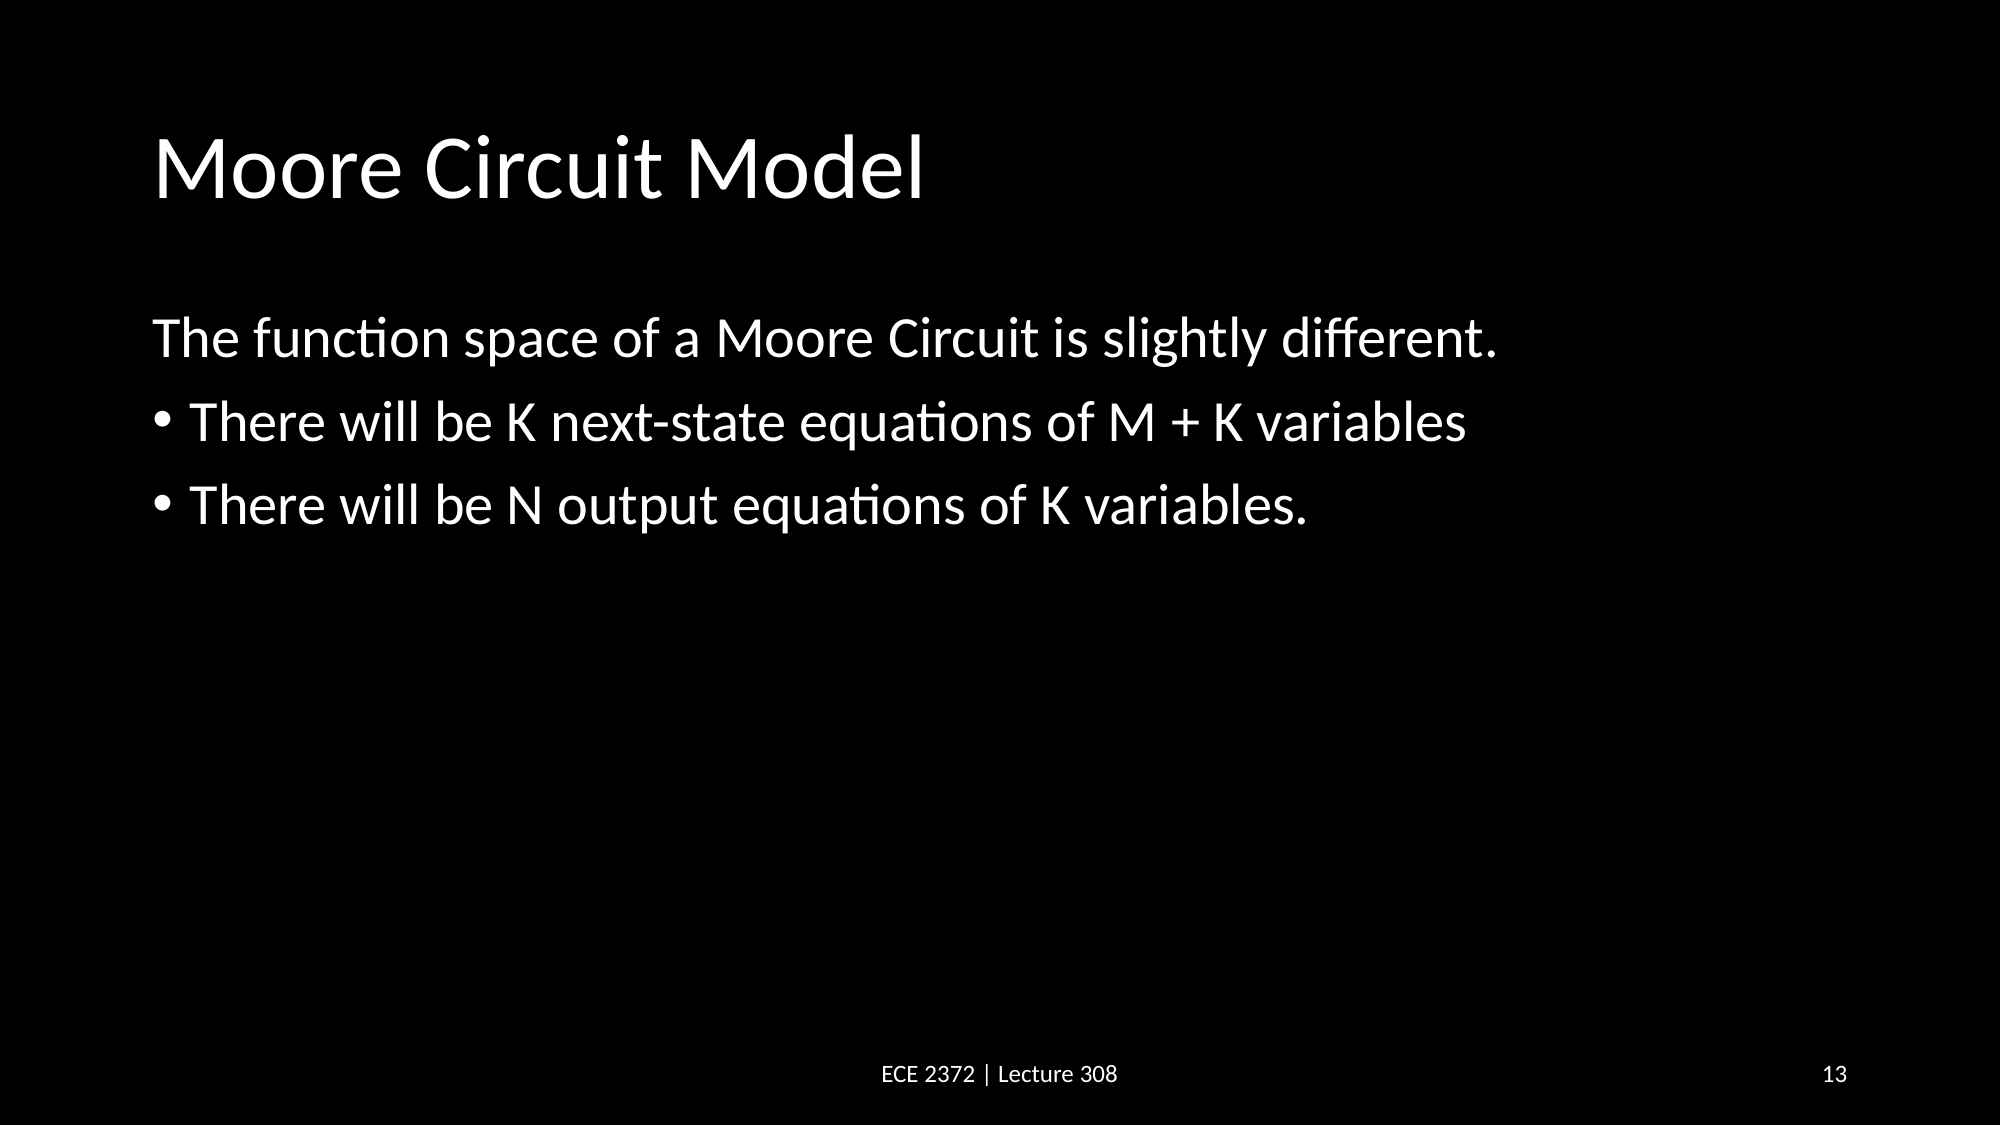

# Moore Circuit Model
The function space of a Moore Circuit is slightly different.
There will be K next-state equations of M + K variables
There will be N output equations of K variables.
ECE 2372 | Lecture 308
13